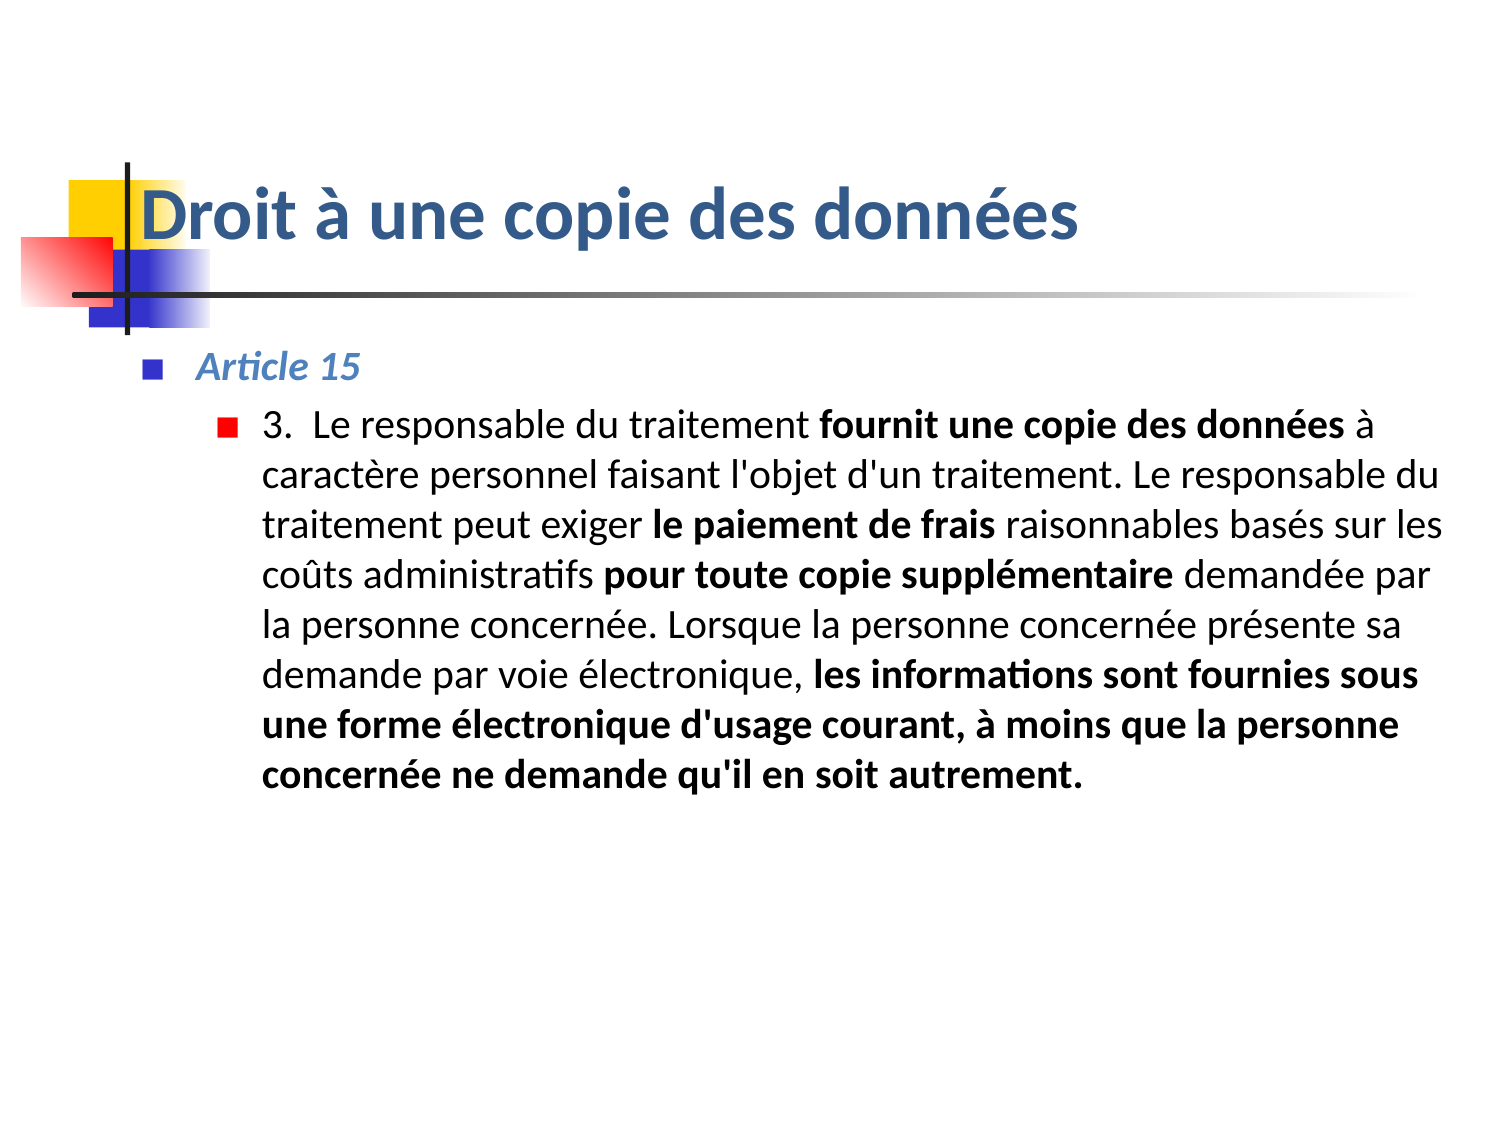

# Droit à une copie des données
Article 15
3.  Le responsable du traitement fournit une copie des données à caractère personnel faisant l'objet d'un traitement. Le responsable du traitement peut exiger le paiement de frais raisonnables basés sur les coûts administratifs pour toute copie supplémentaire demandée par la personne concernée. Lorsque la personne concernée présente sa demande par voie électronique, les informations sont fournies sous une forme électronique d'usage courant, à moins que la personne concernée ne demande qu'il en soit autrement.